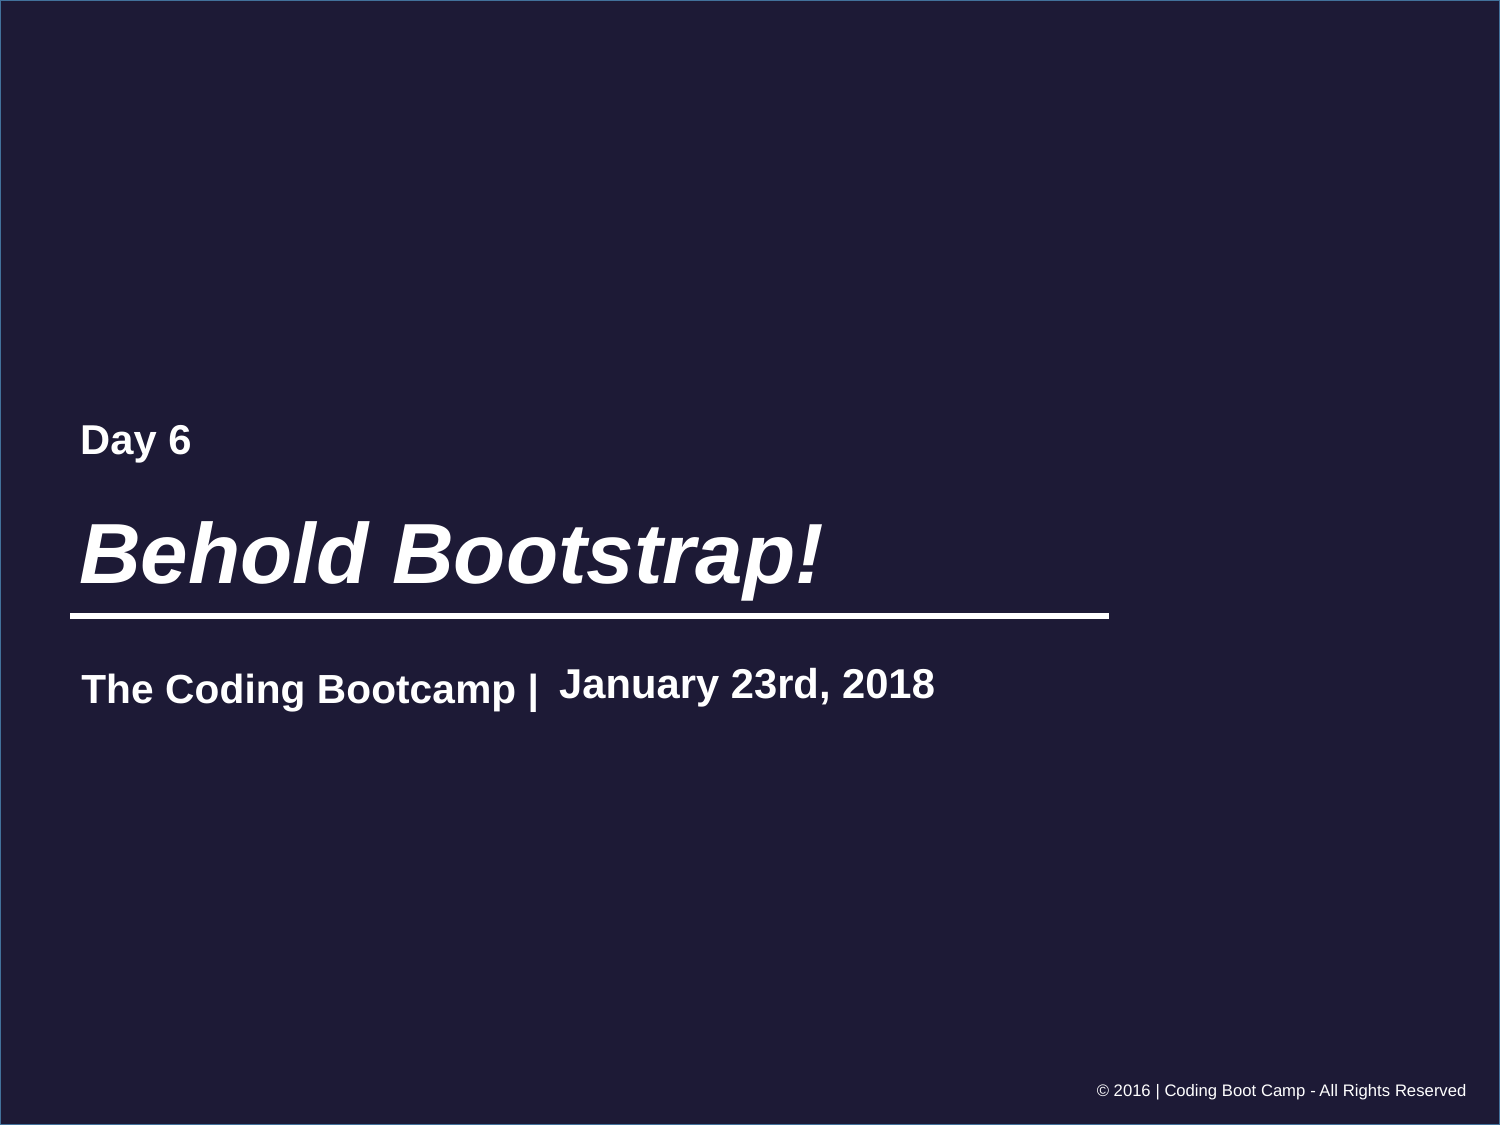

Day 6
# Behold Bootstrap!
January 23rd, 2018